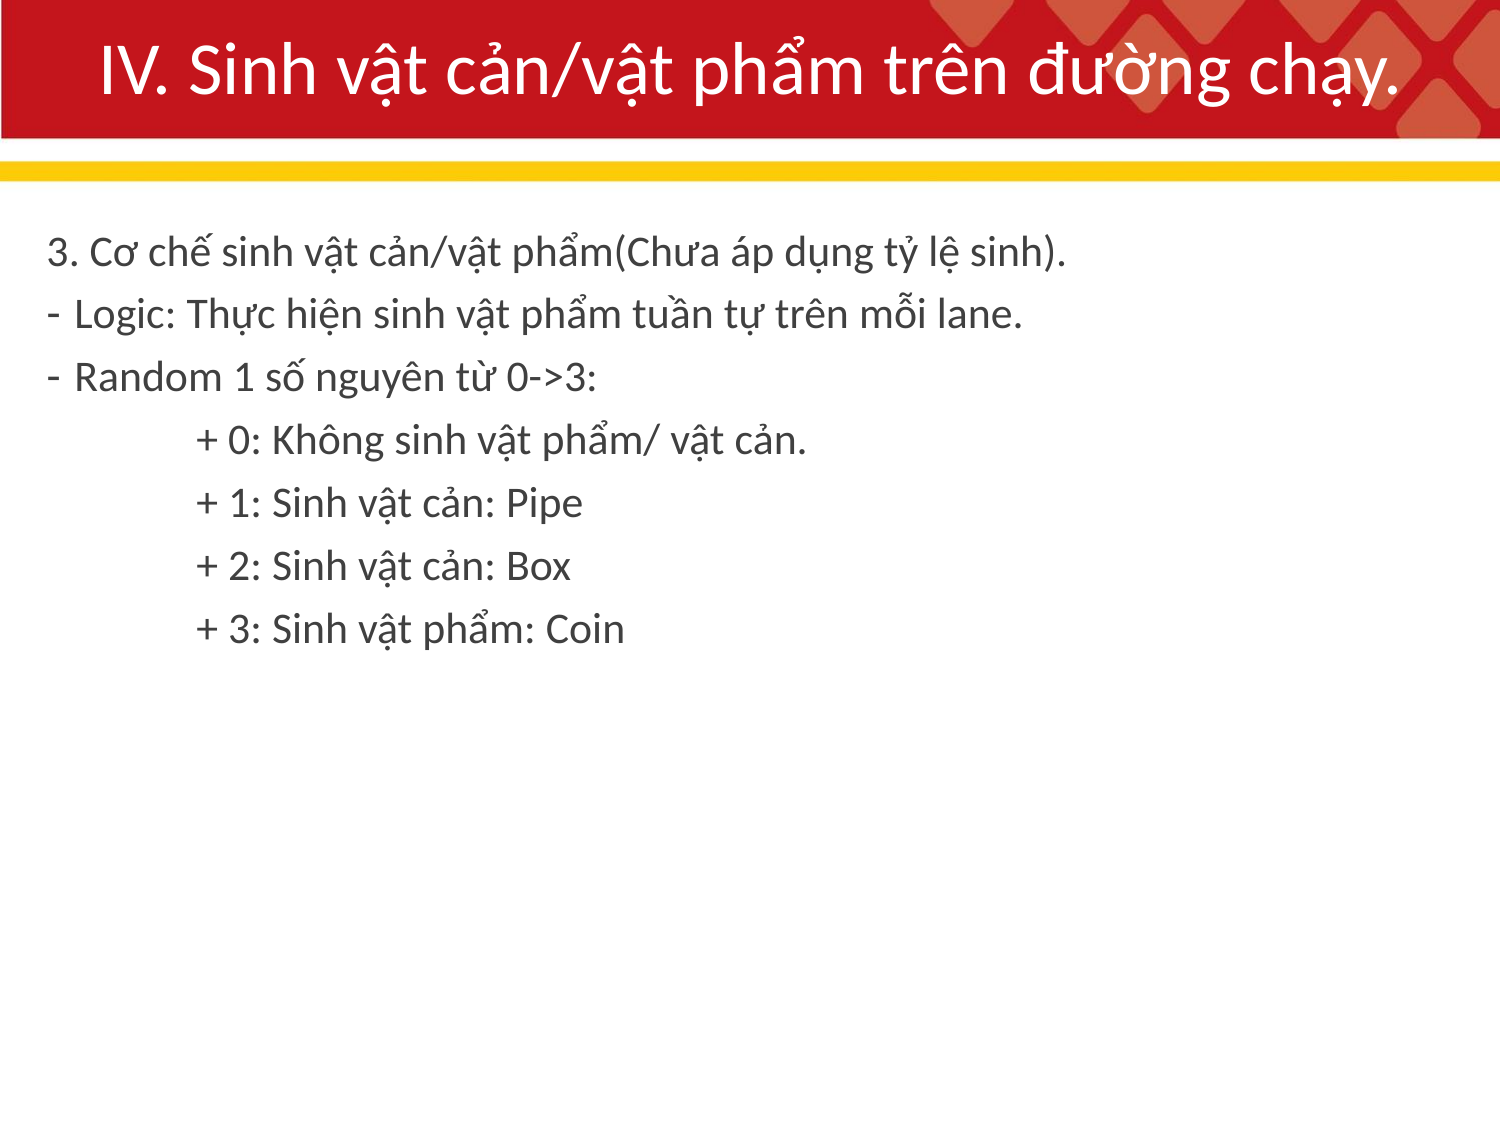

# IV. Sinh vật cản/vật phẩm trên đường chạy.
3. Cơ chế sinh vật cản/vật phẩm(Chưa áp dụng tỷ lệ sinh).
Logic: Thực hiện sinh vật phẩm tuần tự trên mỗi lane.
Random 1 số nguyên từ 0->3:
	+ 0: Không sinh vật phẩm/ vật cản.
	+ 1: Sinh vật cản: Pipe
	+ 2: Sinh vật cản: Box
	+ 3: Sinh vật phẩm: Coin